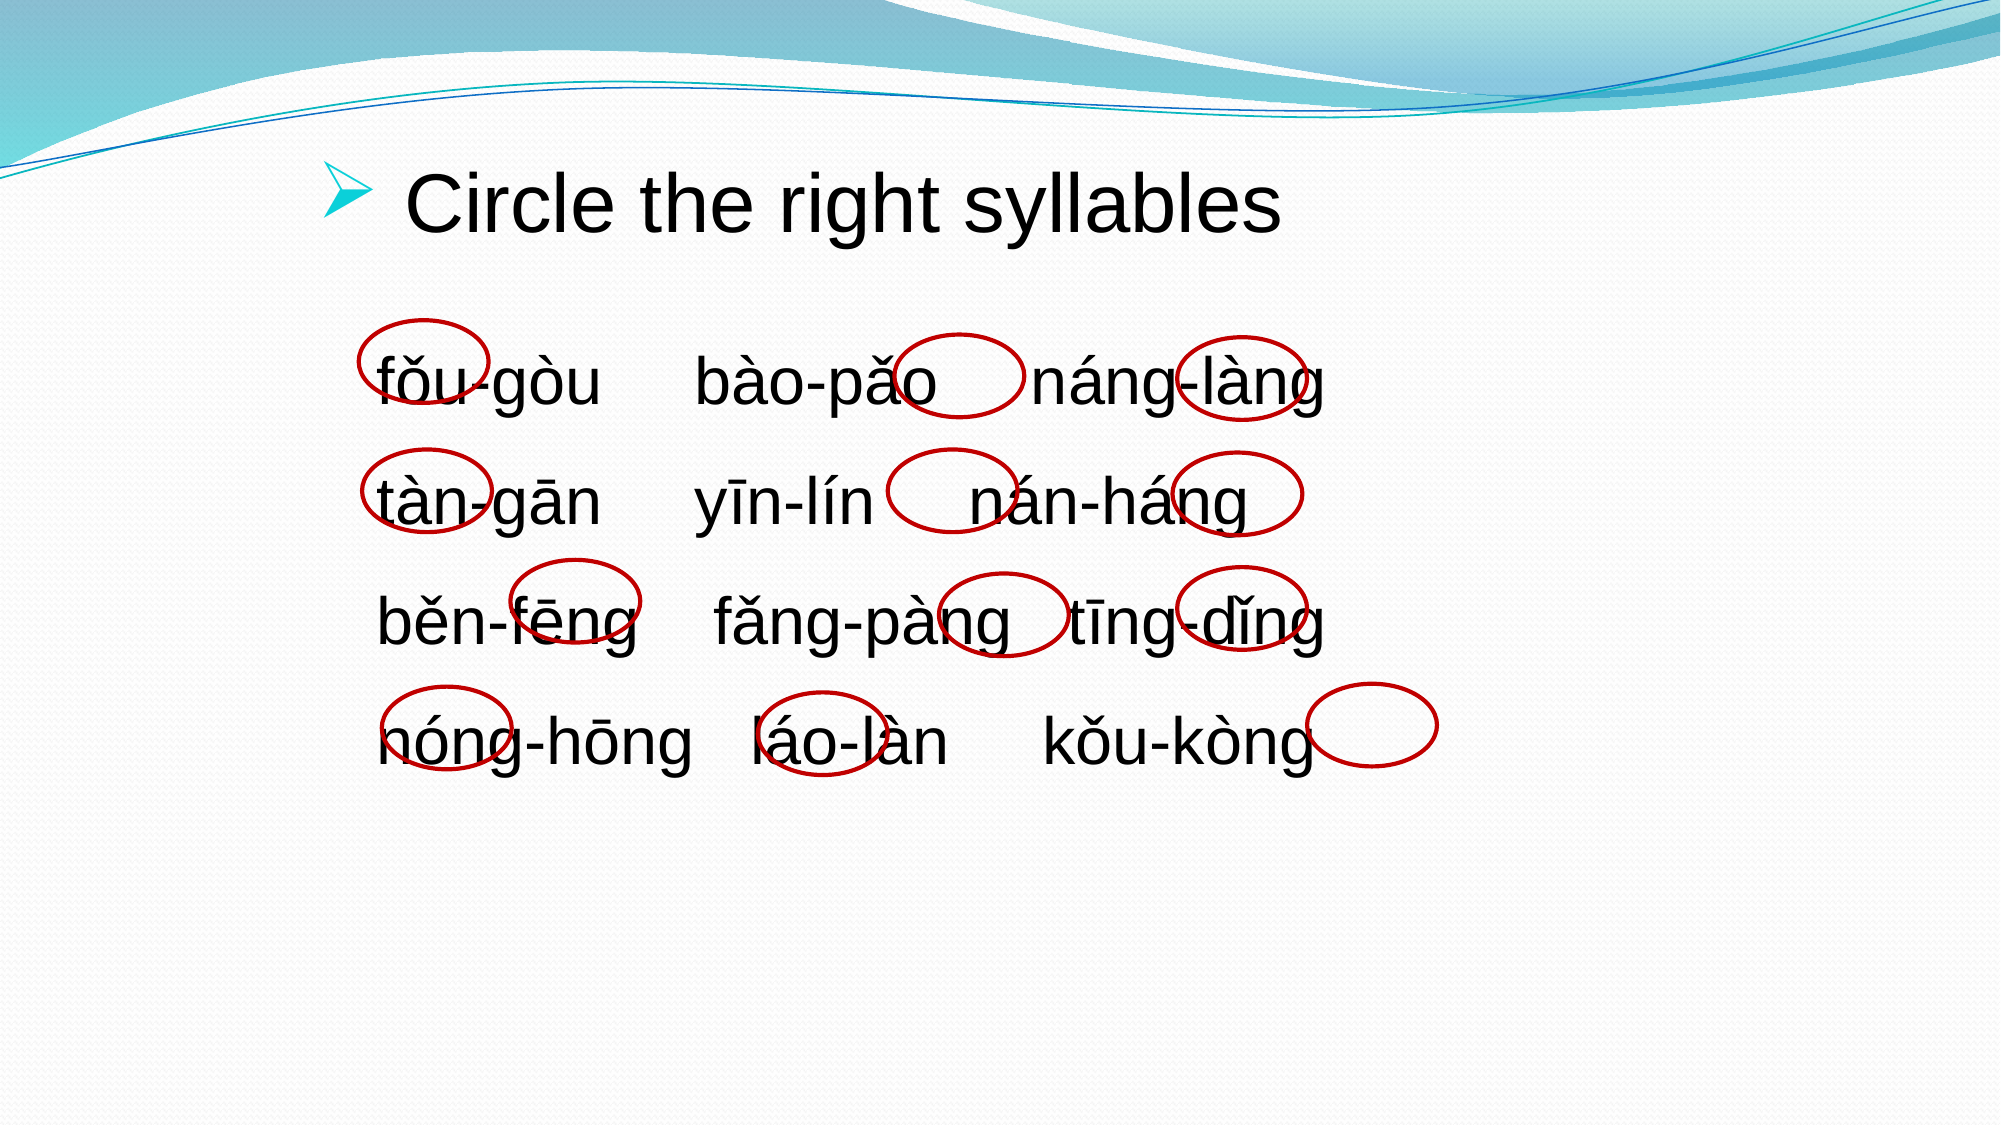

Circle the right syllables
fǒu-gòu     bào-pǎo     náng-làng
tàn-gān     yīn-lín     nán-háng
běn-fēng    fǎng-pàng   tīng-dǐng
nóng-hōng   láo-làn     kǒu-kòng